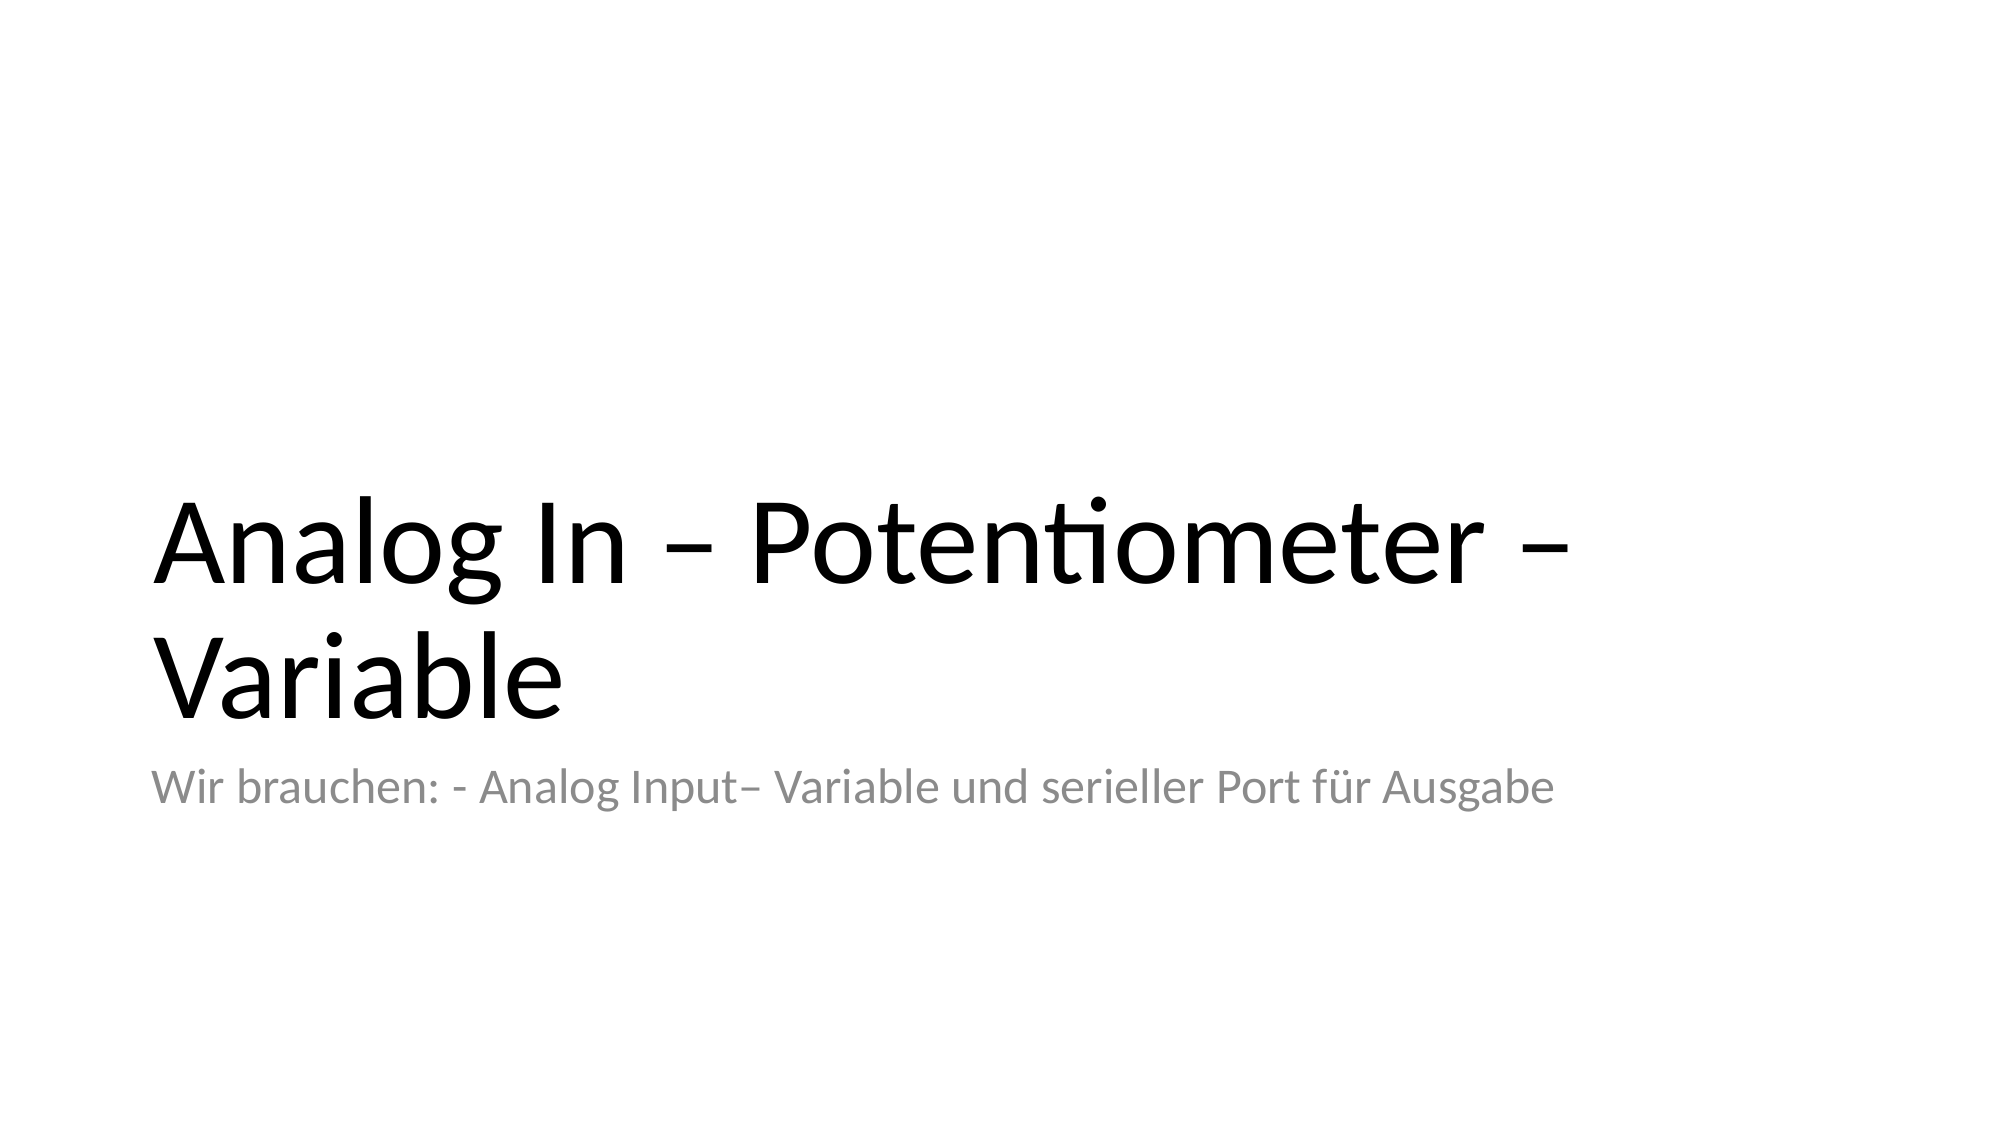

# Analog In – Potentiometer – Variable
Wir brauchen: - Analog Input– Variable und serieller Port für Ausgabe